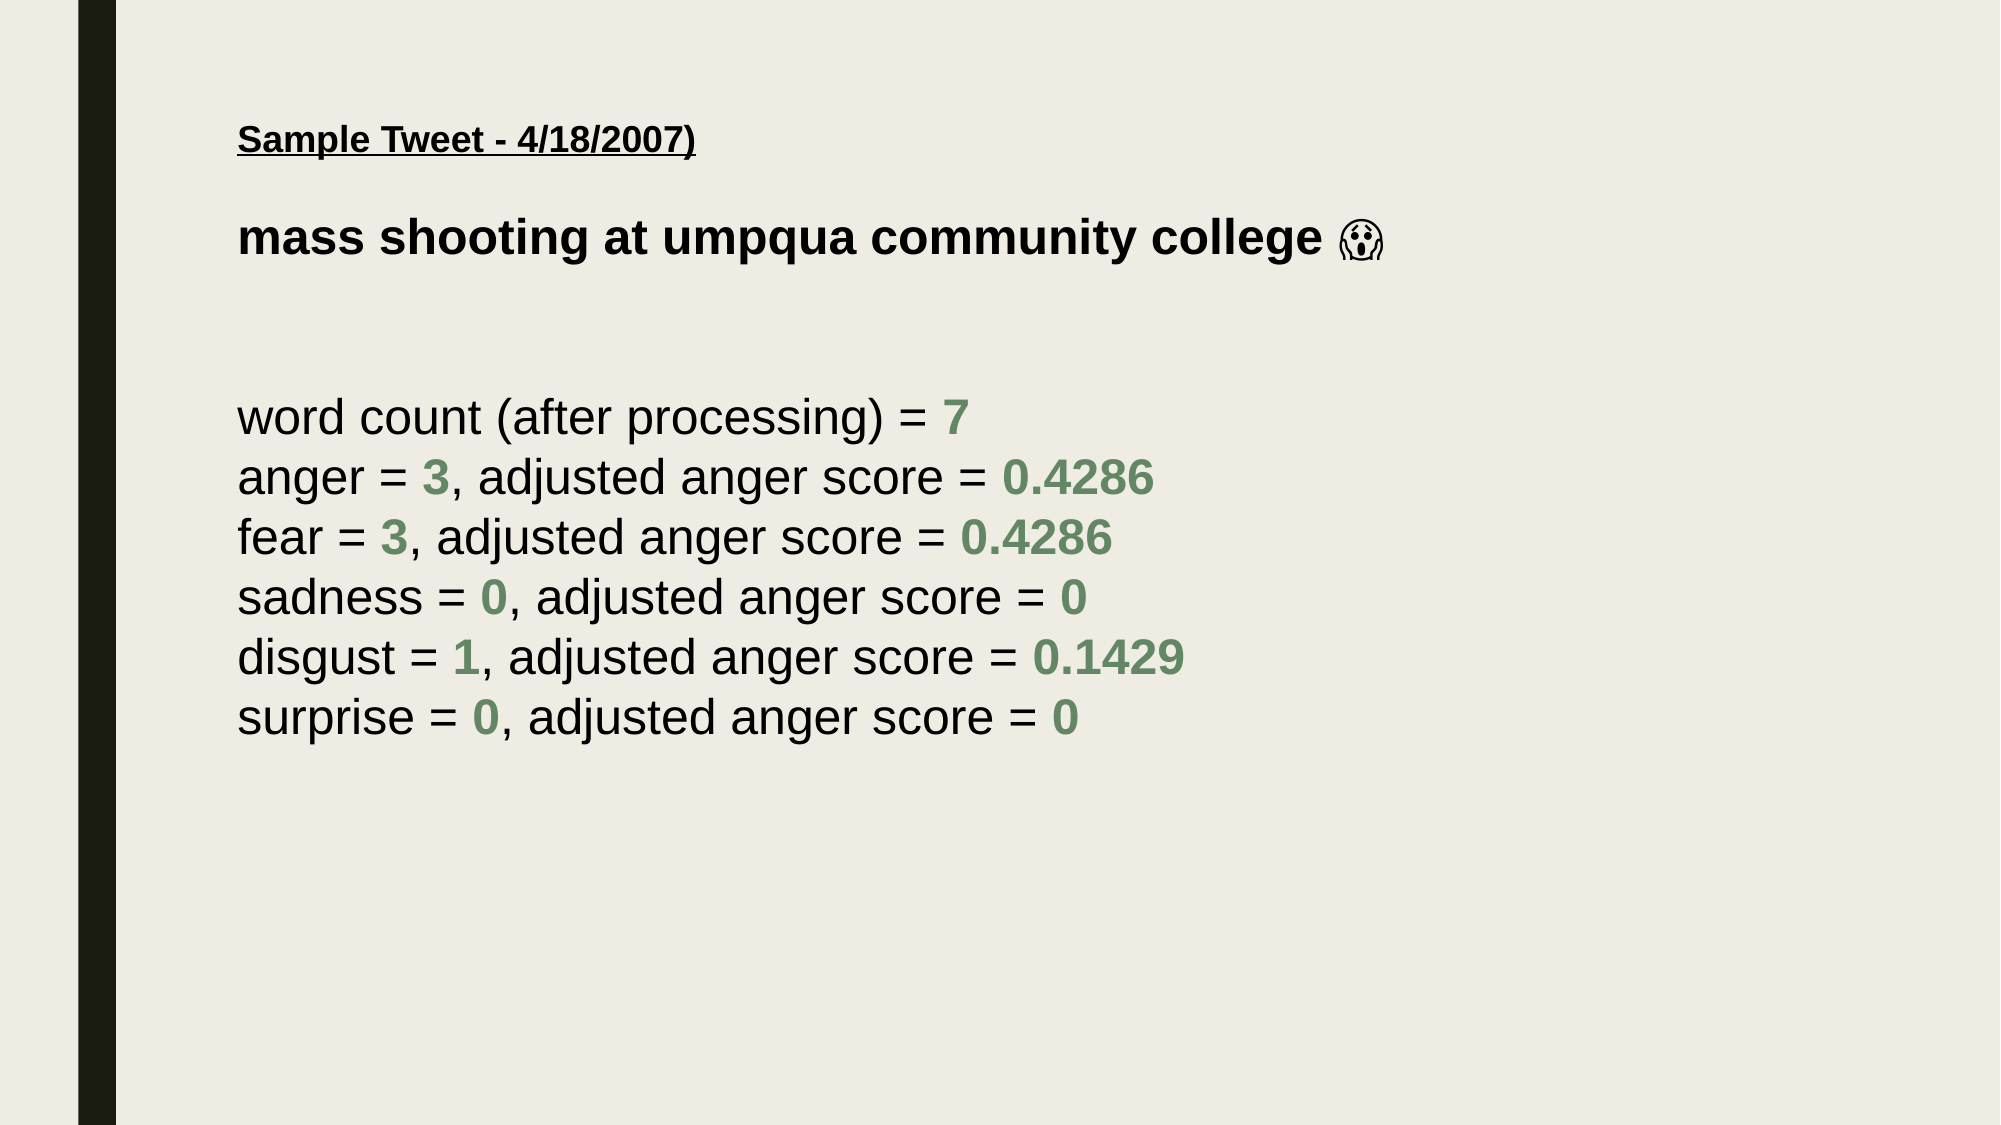

Sample Tweet - 4/18/2007)

mass shooting at umpqua community college 😱

word count (after processing) = 7
anger = 3, adjusted anger score = 0.4286
fear = 3, adjusted anger score = 0.4286
sadness = 0, adjusted anger score = 0
disgust = 1, adjusted anger score = 0.1429
surprise = 0, adjusted anger score = 0